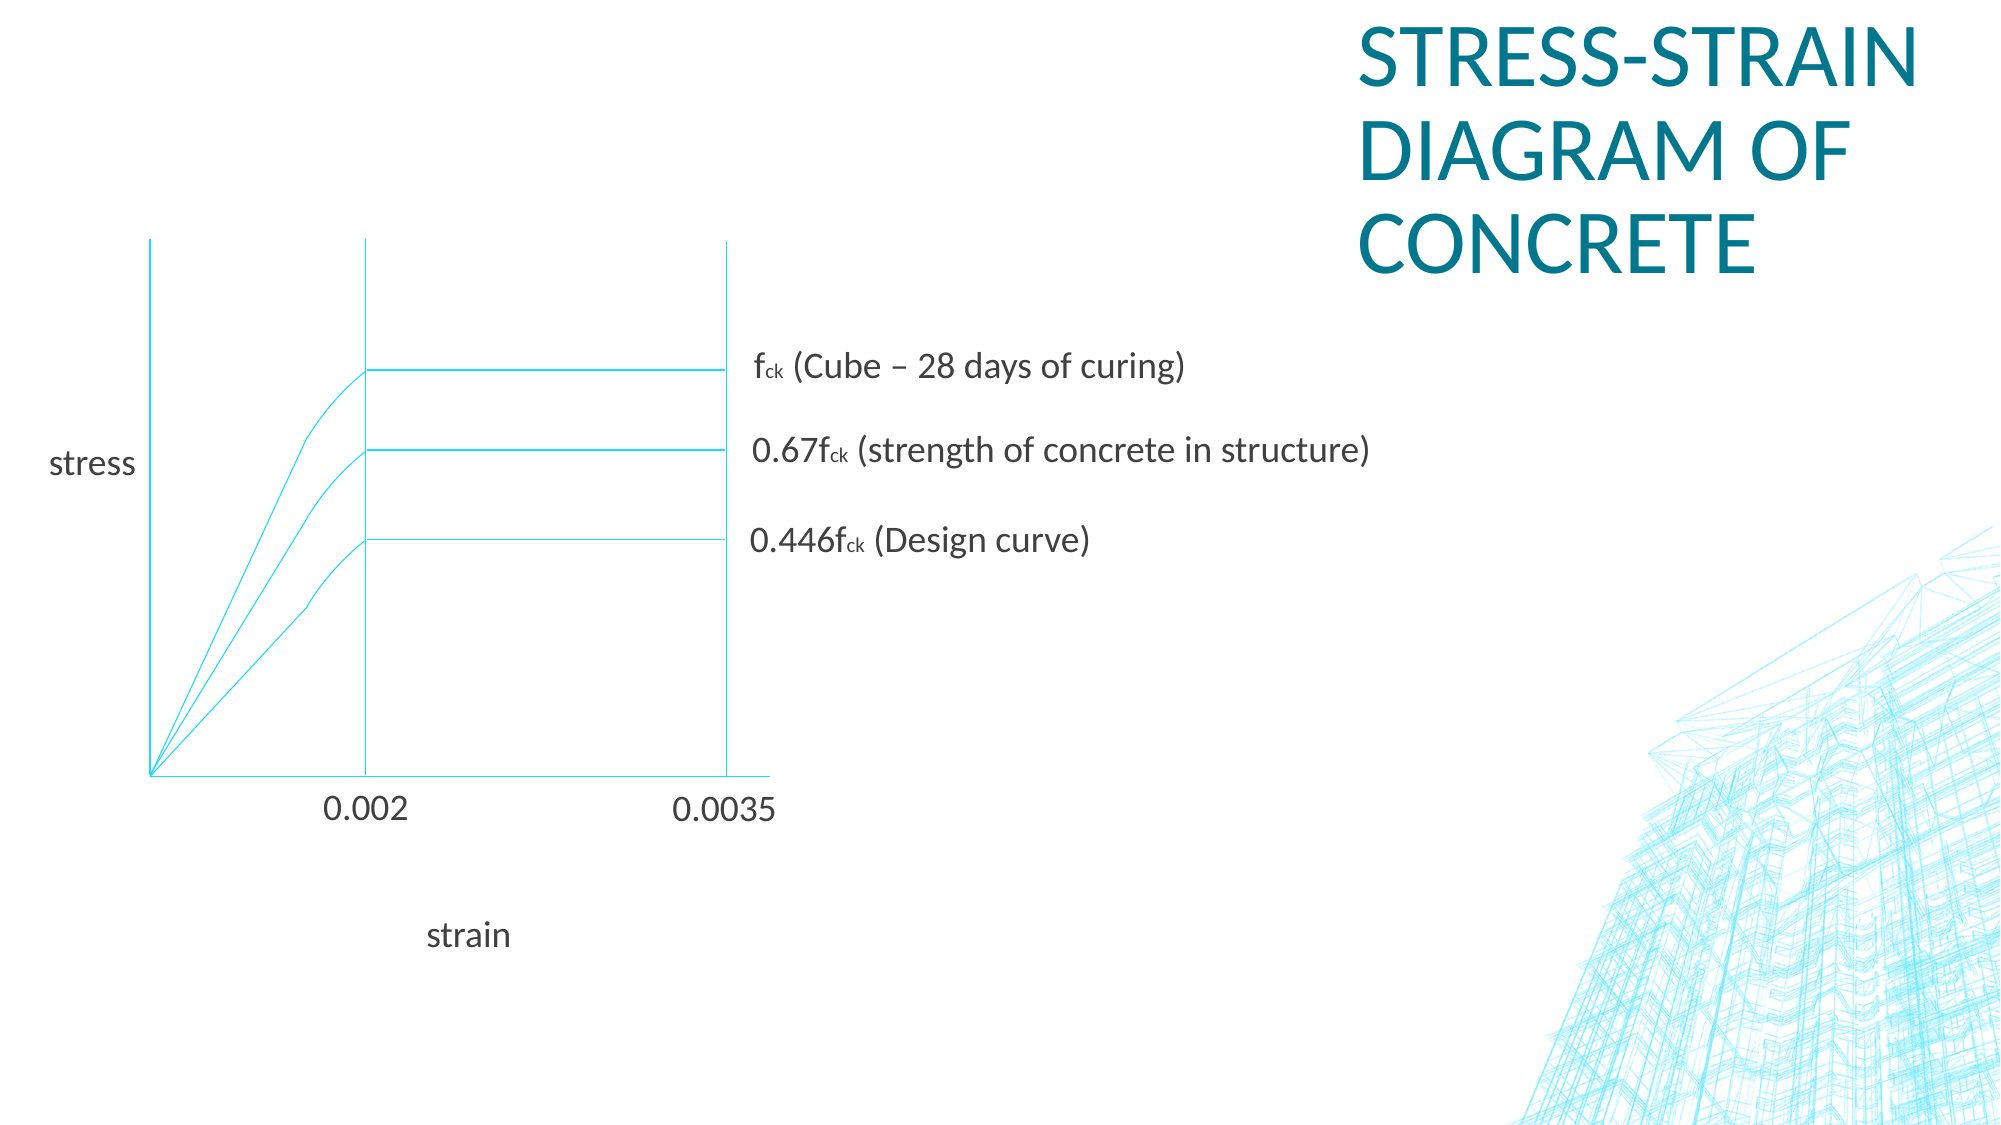

# Stress-strain diagram of concrete
fck (Cube – 28 days of curing)

0.67fck (strength of concrete in structure)
stress

0.446fck (Design curve)

0.002
0.0035
strain